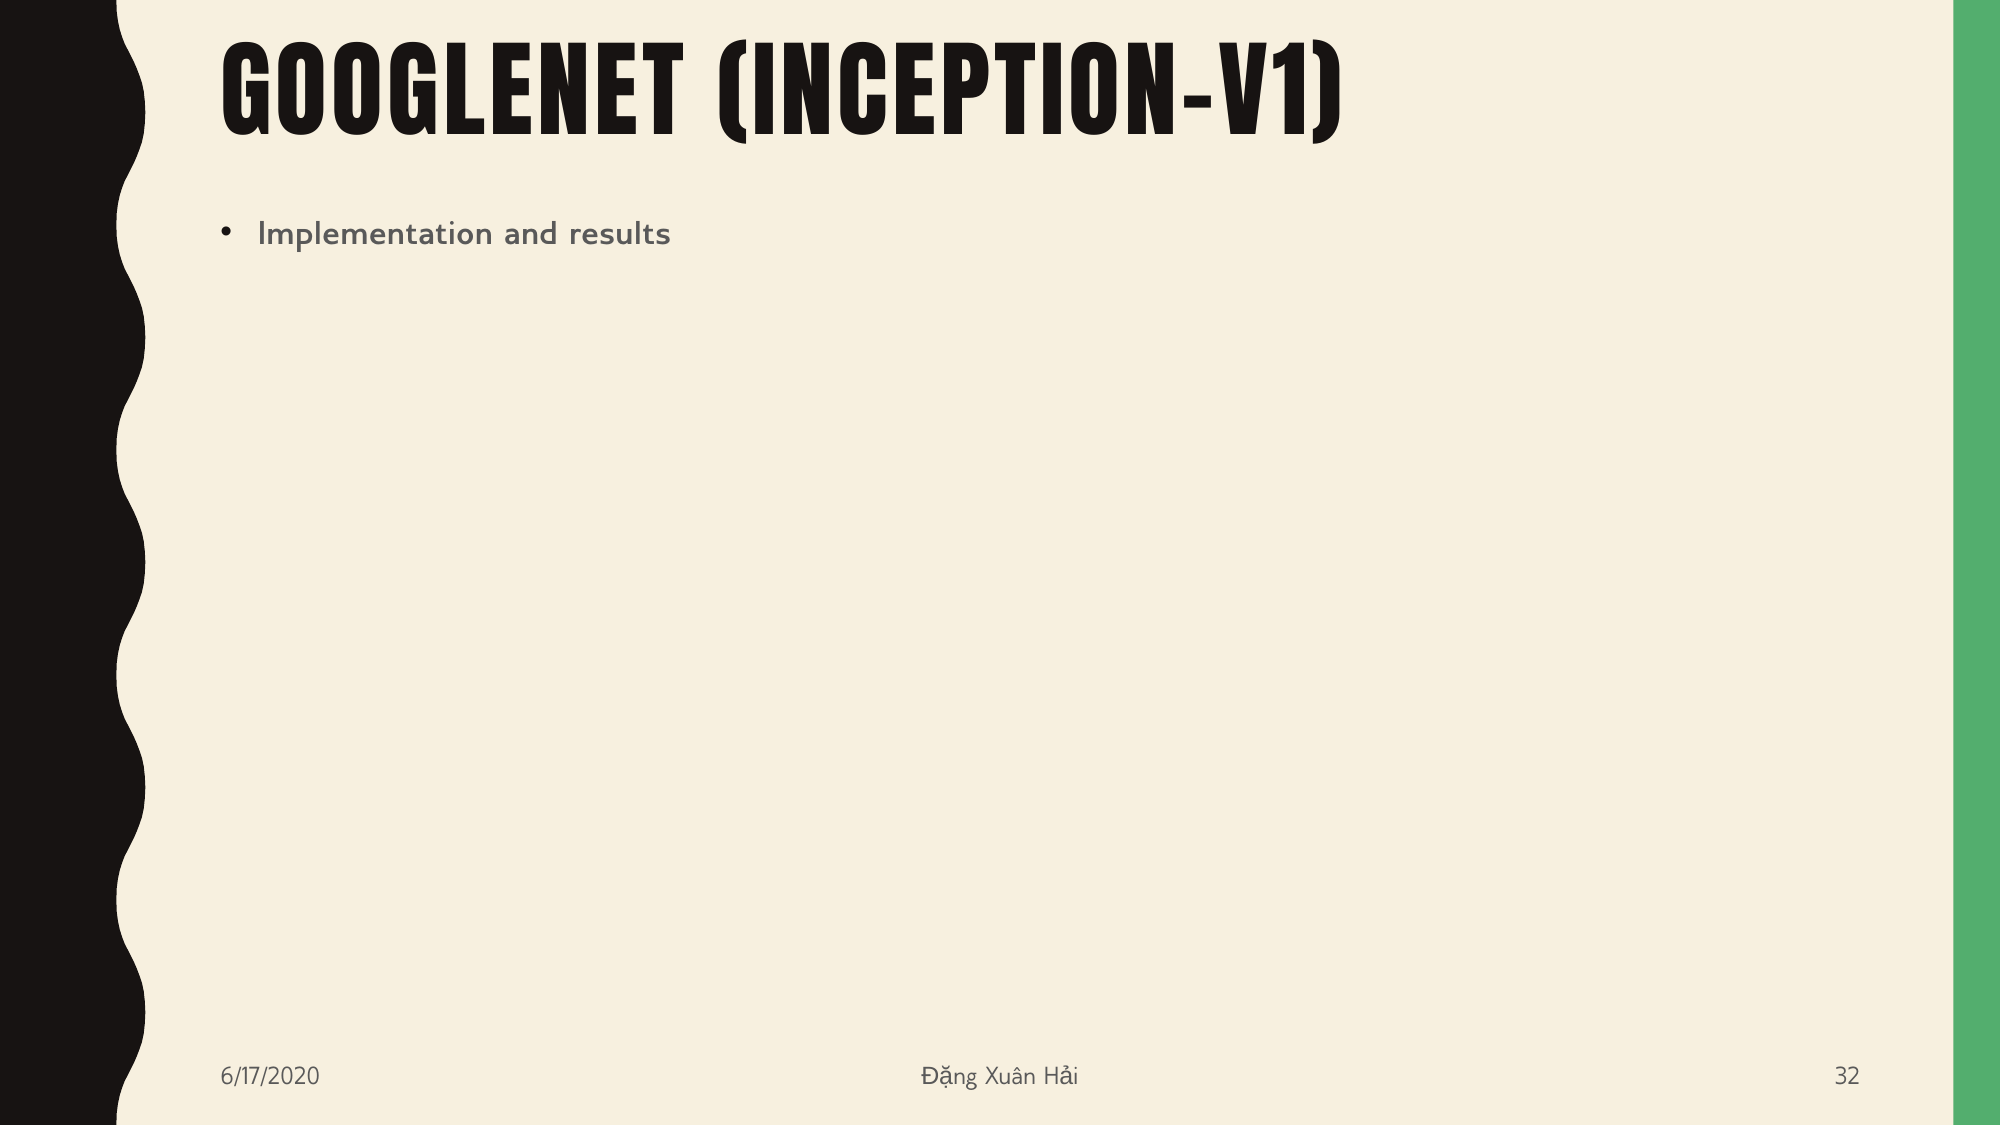

# GoogleNet (inception-v1)
Implementation and results

6/17/2020
Đặng Xuân Hải
32